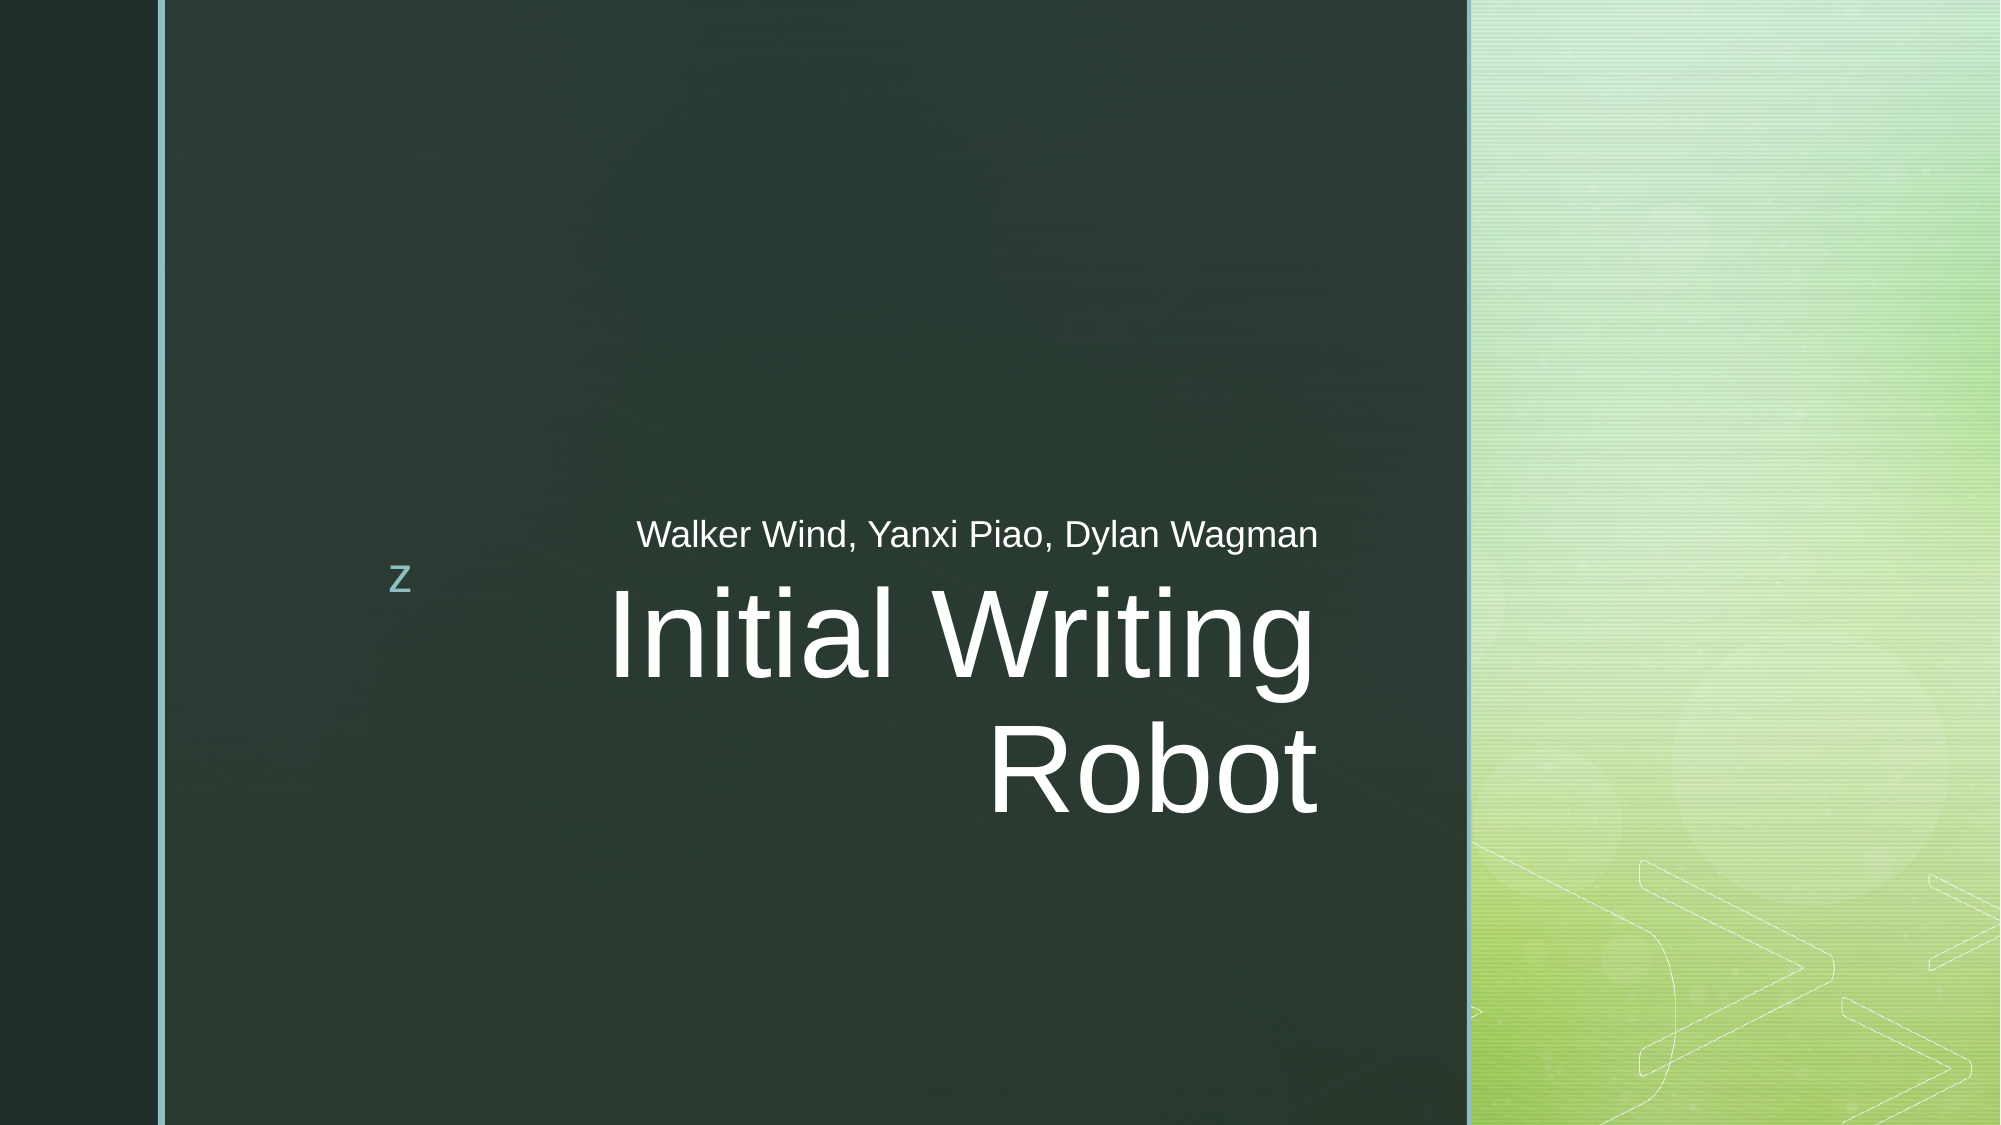

Walker Wind, Yanxi Piao, Dylan Wagman
# Initial Writing Robot